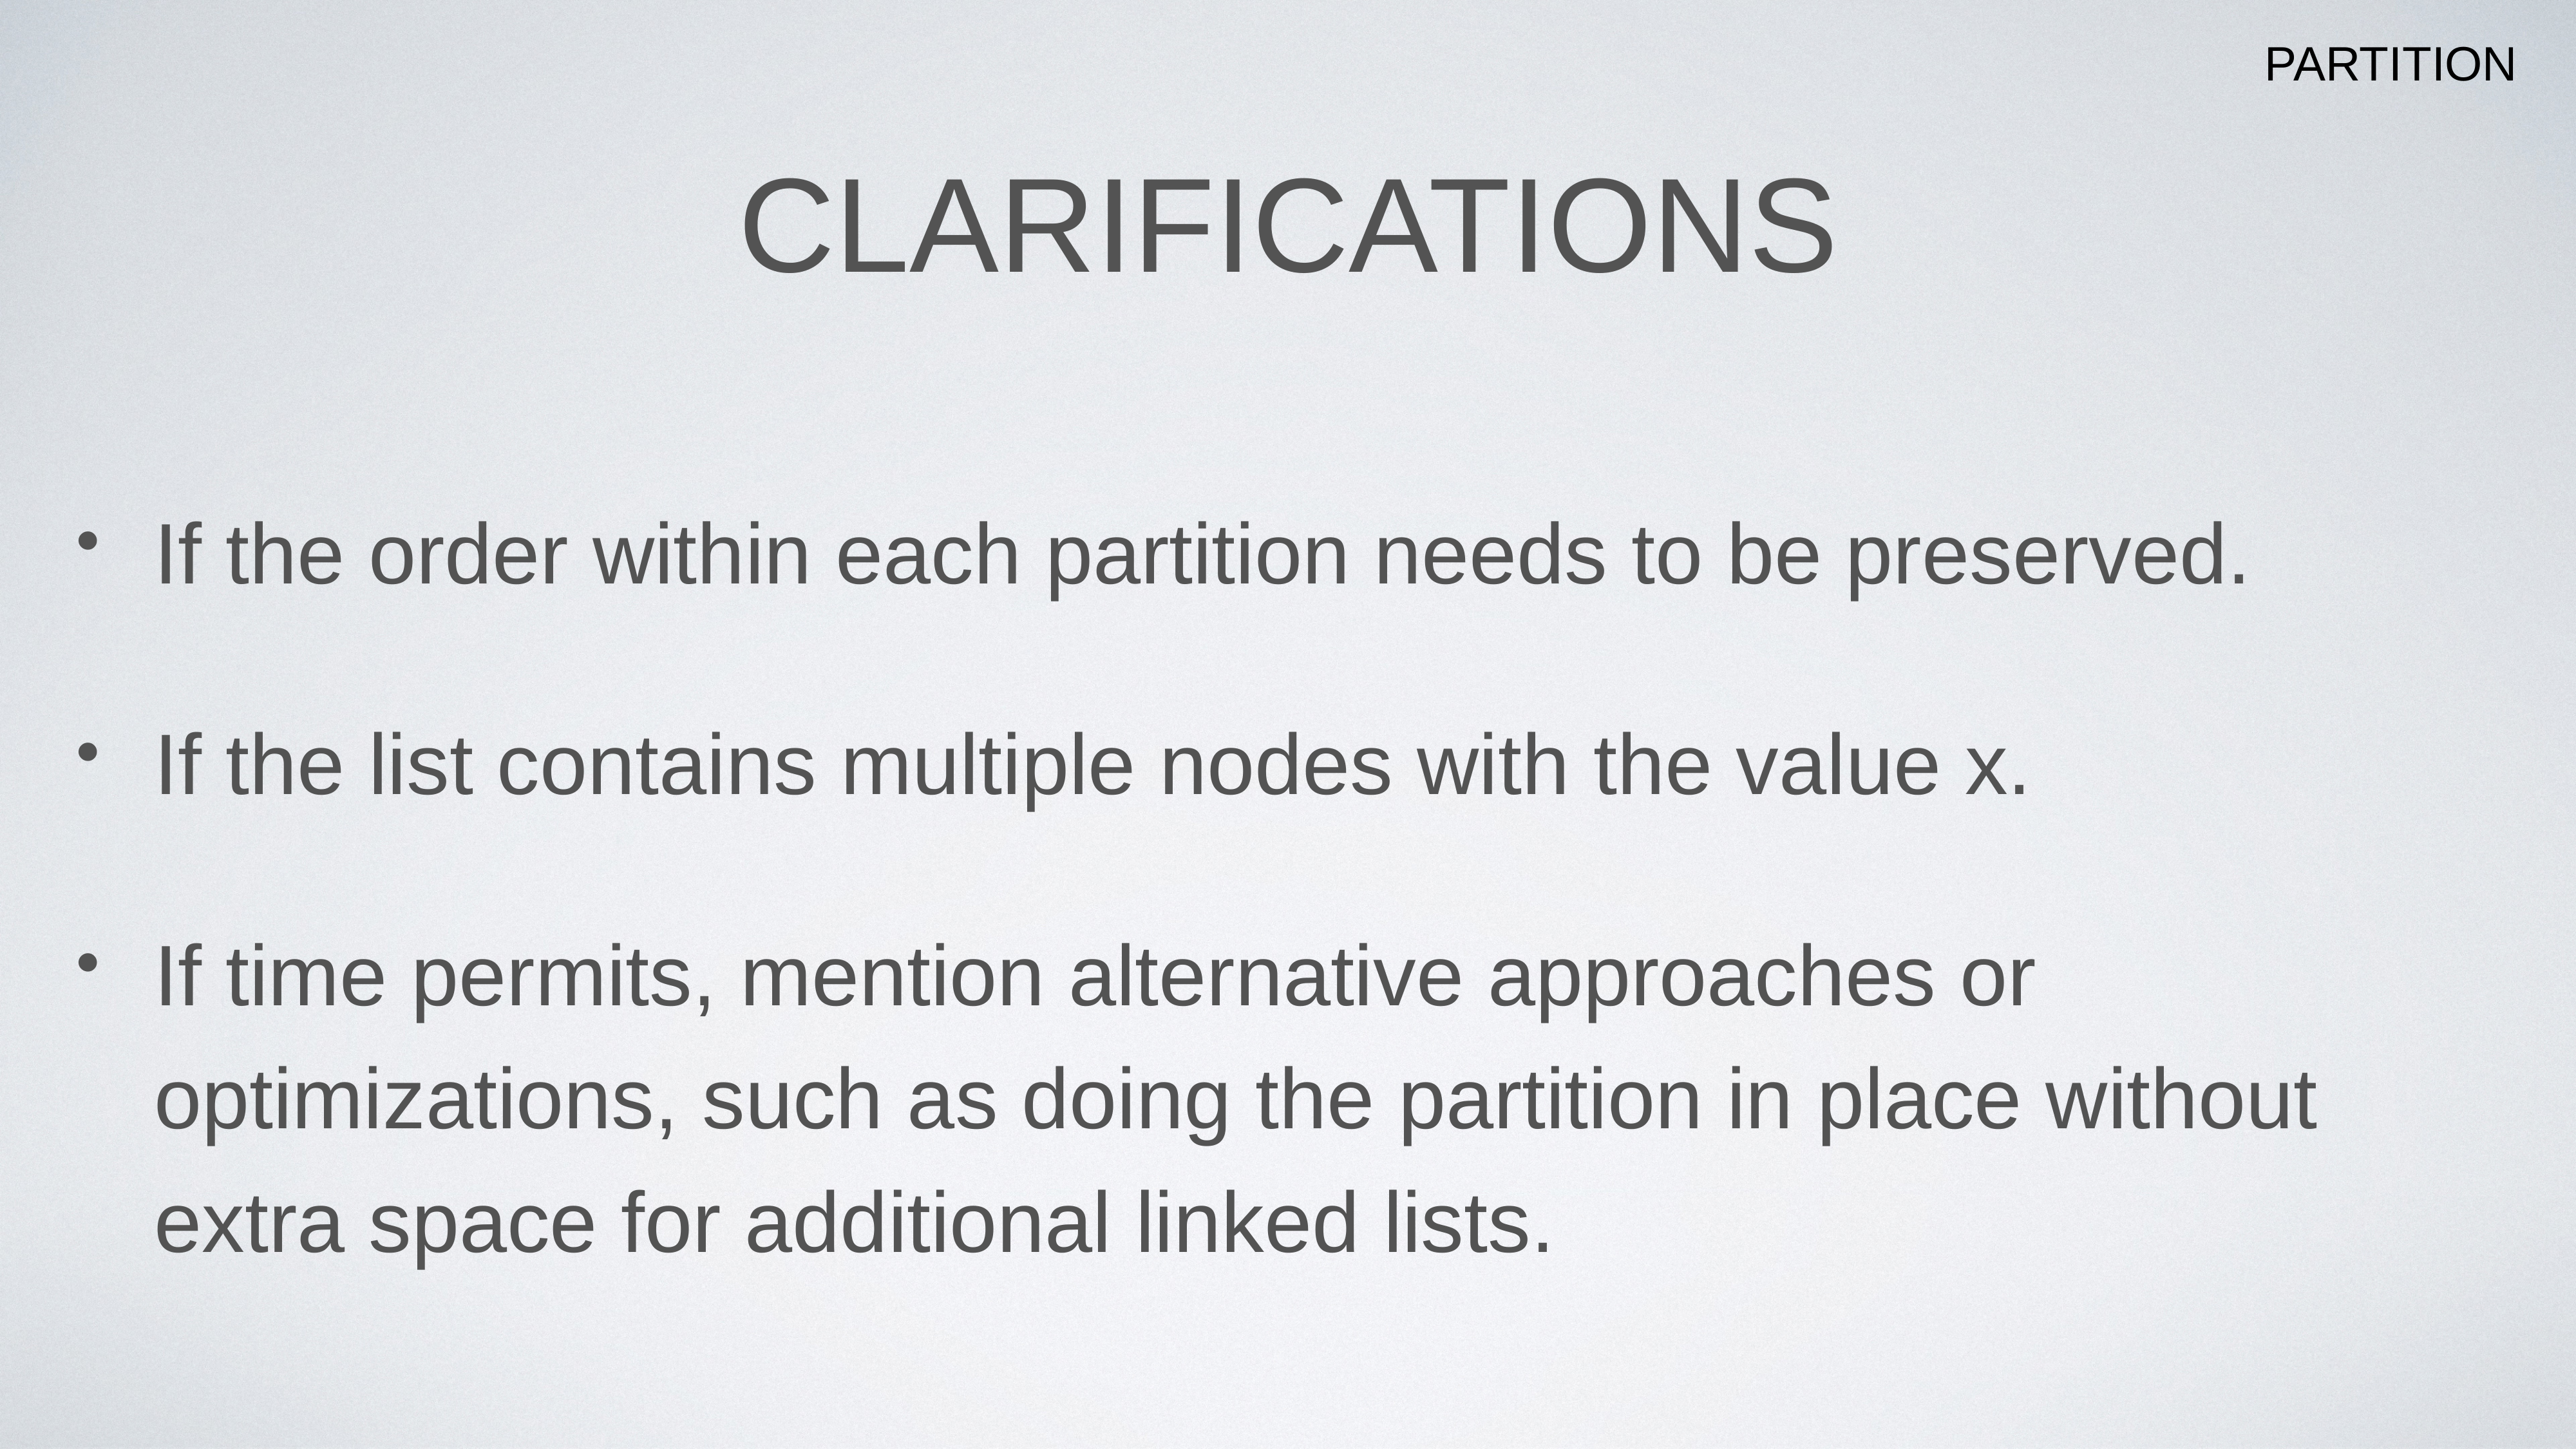

PARTITION
# Clarifications
If the order within each partition needs to be preserved.
If the list contains multiple nodes with the value x.
If time permits, mention alternative approaches or optimizations, such as doing the partition in place without extra space for additional linked lists.